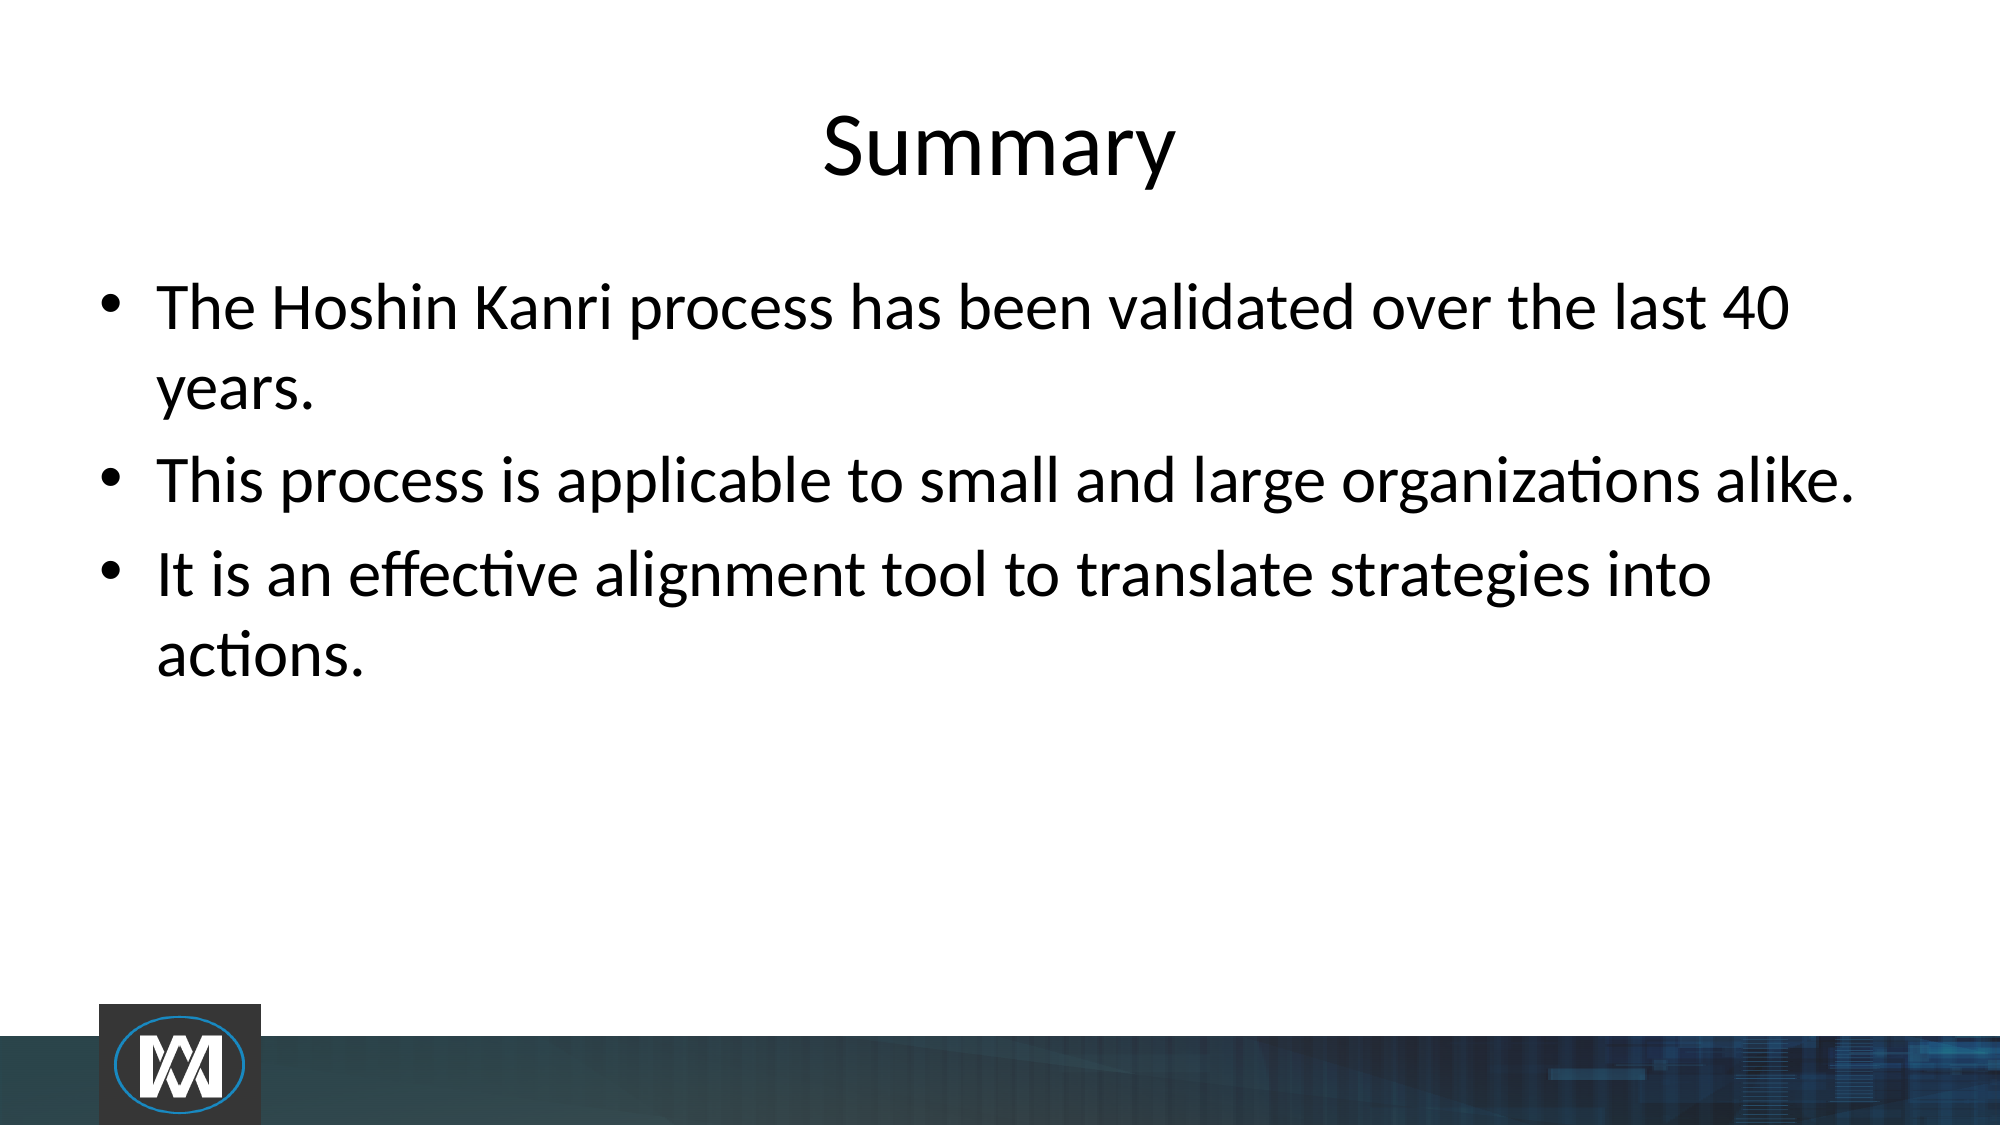

# Summary
The Hoshin Kanri process has been validated over the last 40 years.
This process is applicable to small and large organizations alike.
It is an effective alignment tool to translate strategies into actions.